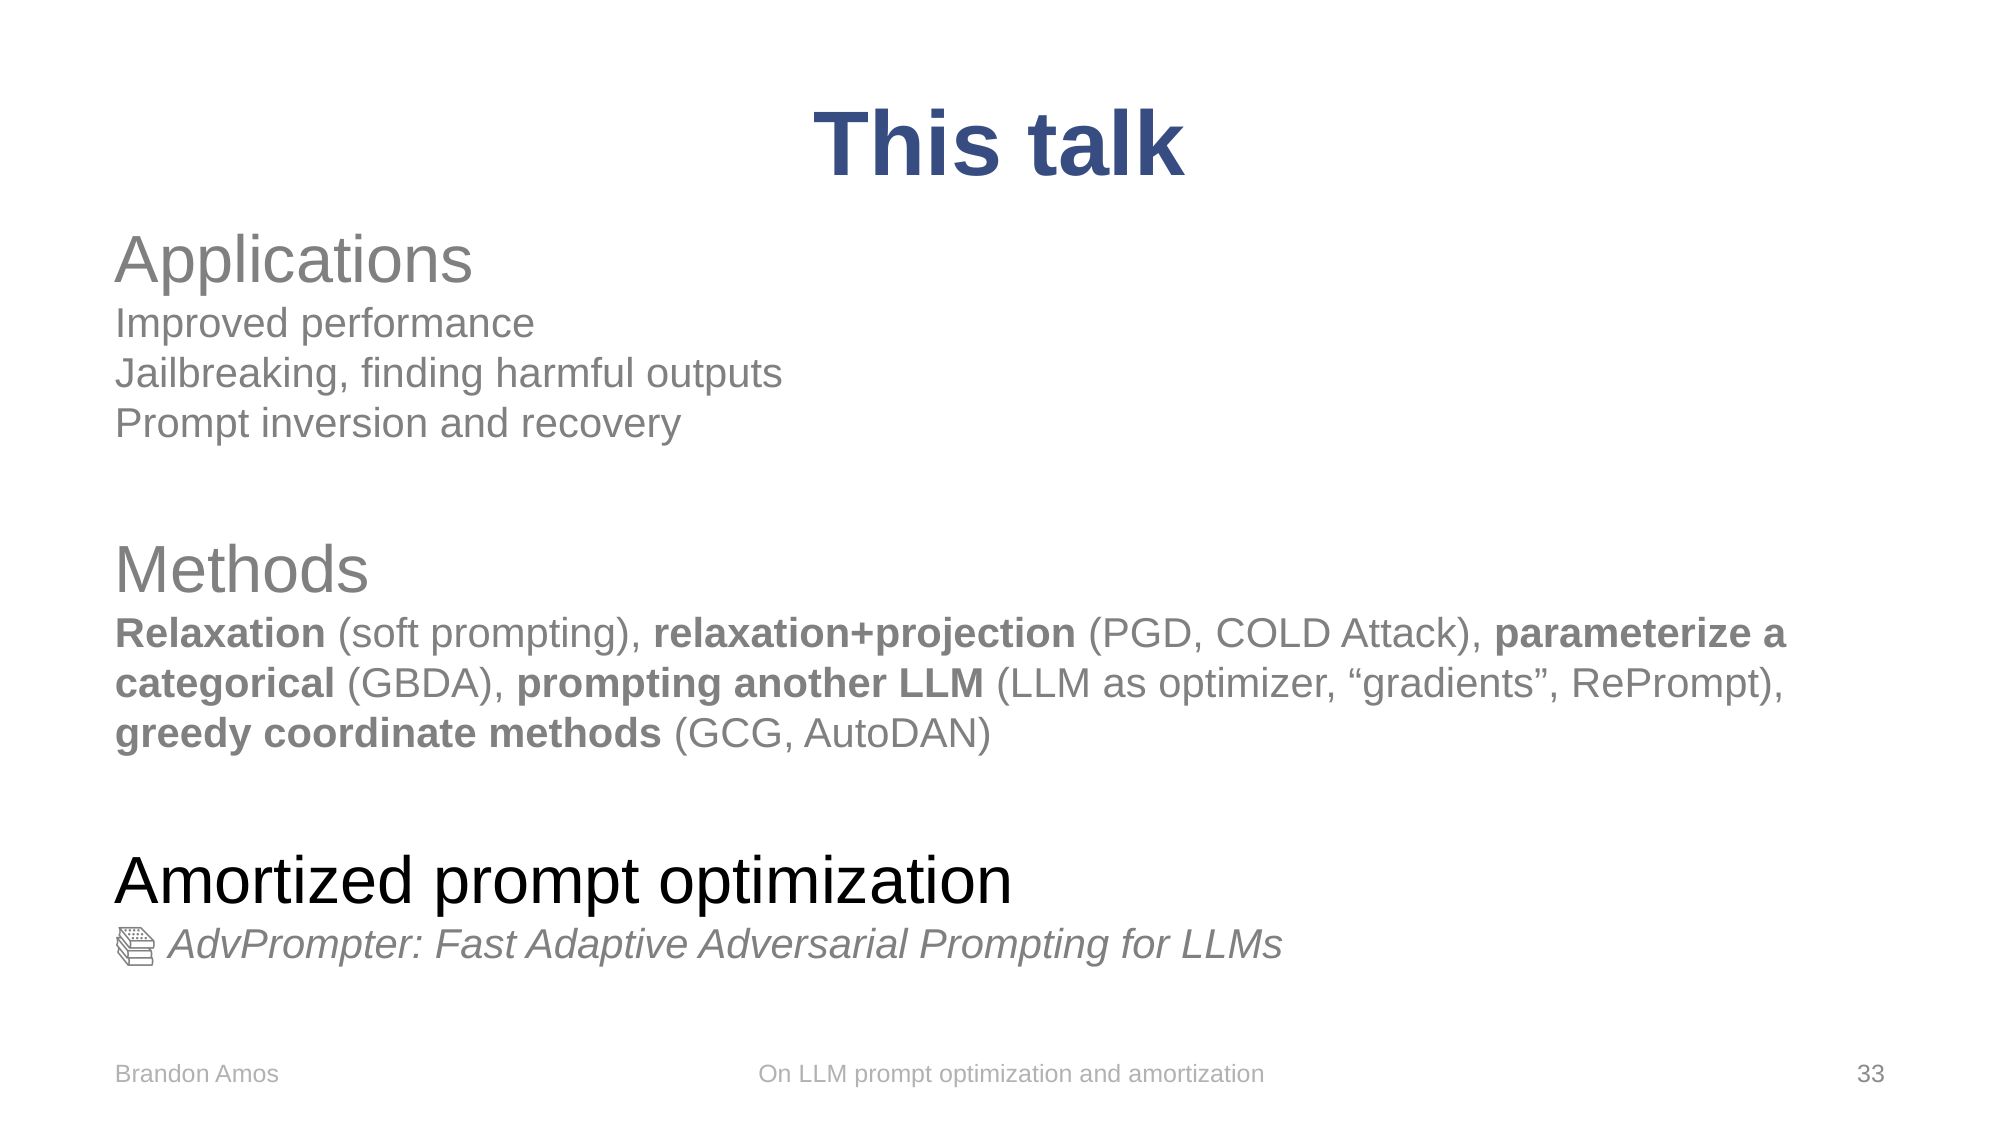

# This talk
Applications
Improved performance
Jailbreaking, finding harmful outputs
Prompt inversion and recovery

Methods
Relaxation (soft prompting), relaxation+projection (PGD, COLD Attack), parameterize a categorical (GBDA), prompting another LLM (LLM as optimizer, “gradients”, RePrompt), greedy coordinate methods (GCG, AutoDAN)
Amortized prompt optimization
📚 AdvPrompter: Fast Adaptive Adversarial Prompting for LLMs
On LLM prompt optimization and amortization
Brandon Amos
33